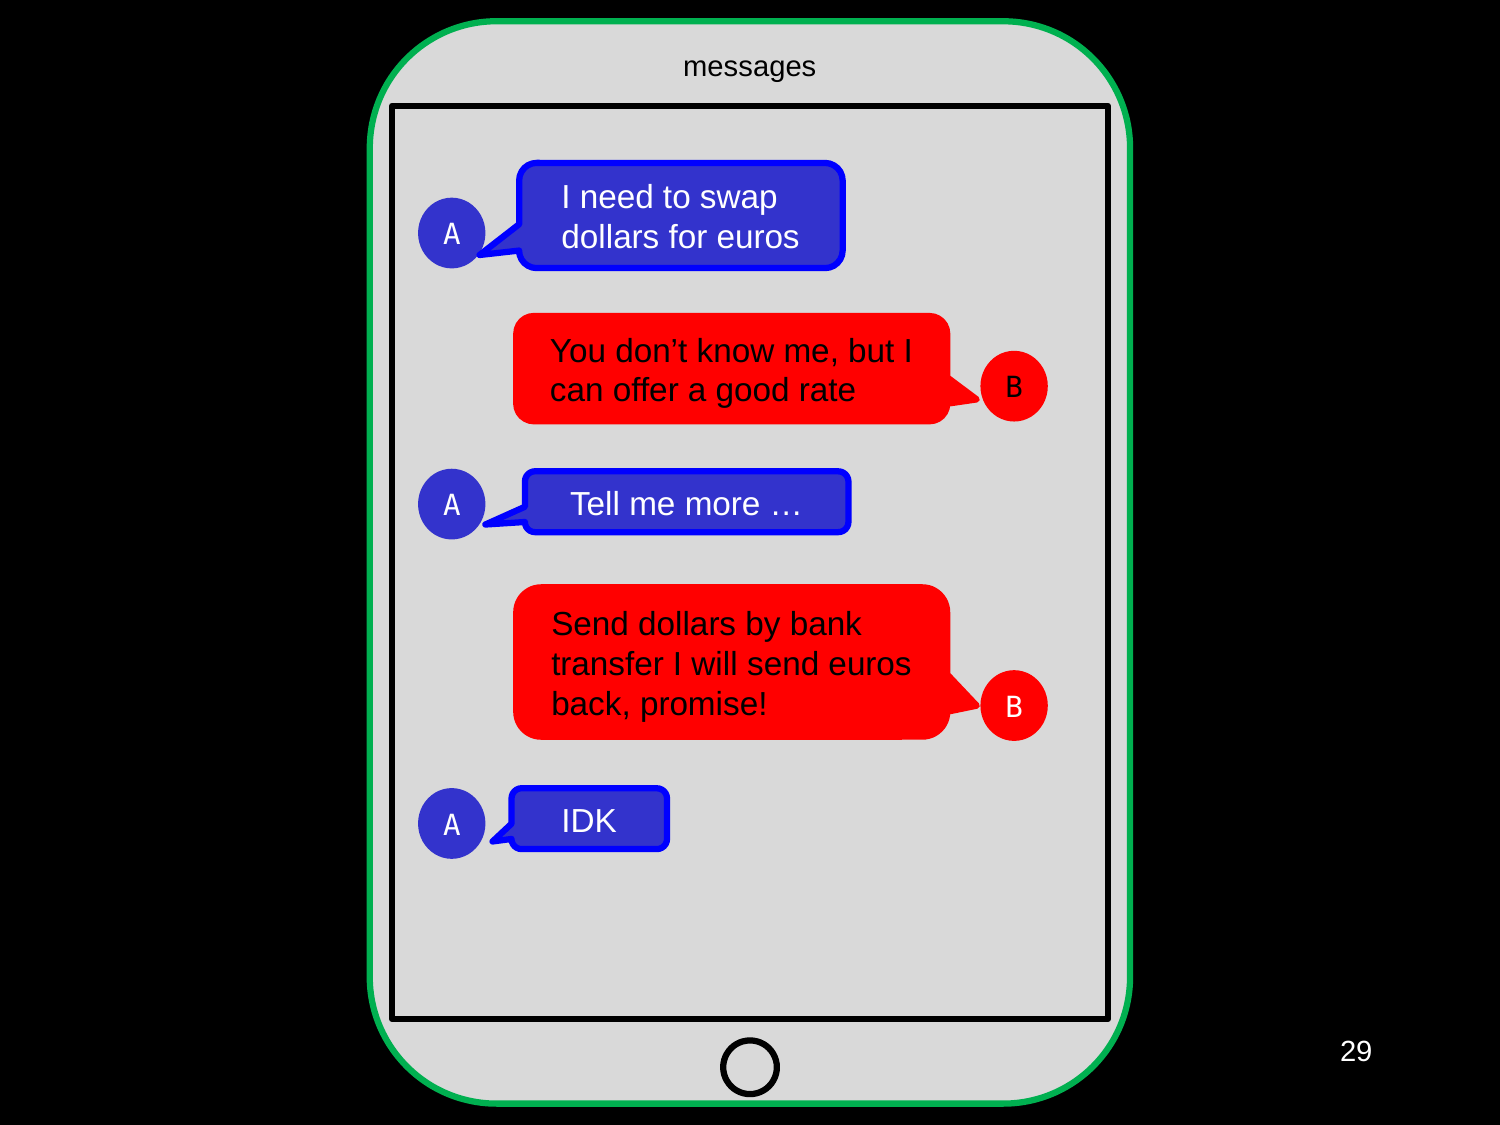

messages

I need to swap dollars for euros
A
You don’t know me, but I can offer a good rate
B
A
Tell me more …
Send dollars by bank transfer I will send euros back, promise!
B
A
IDK
29